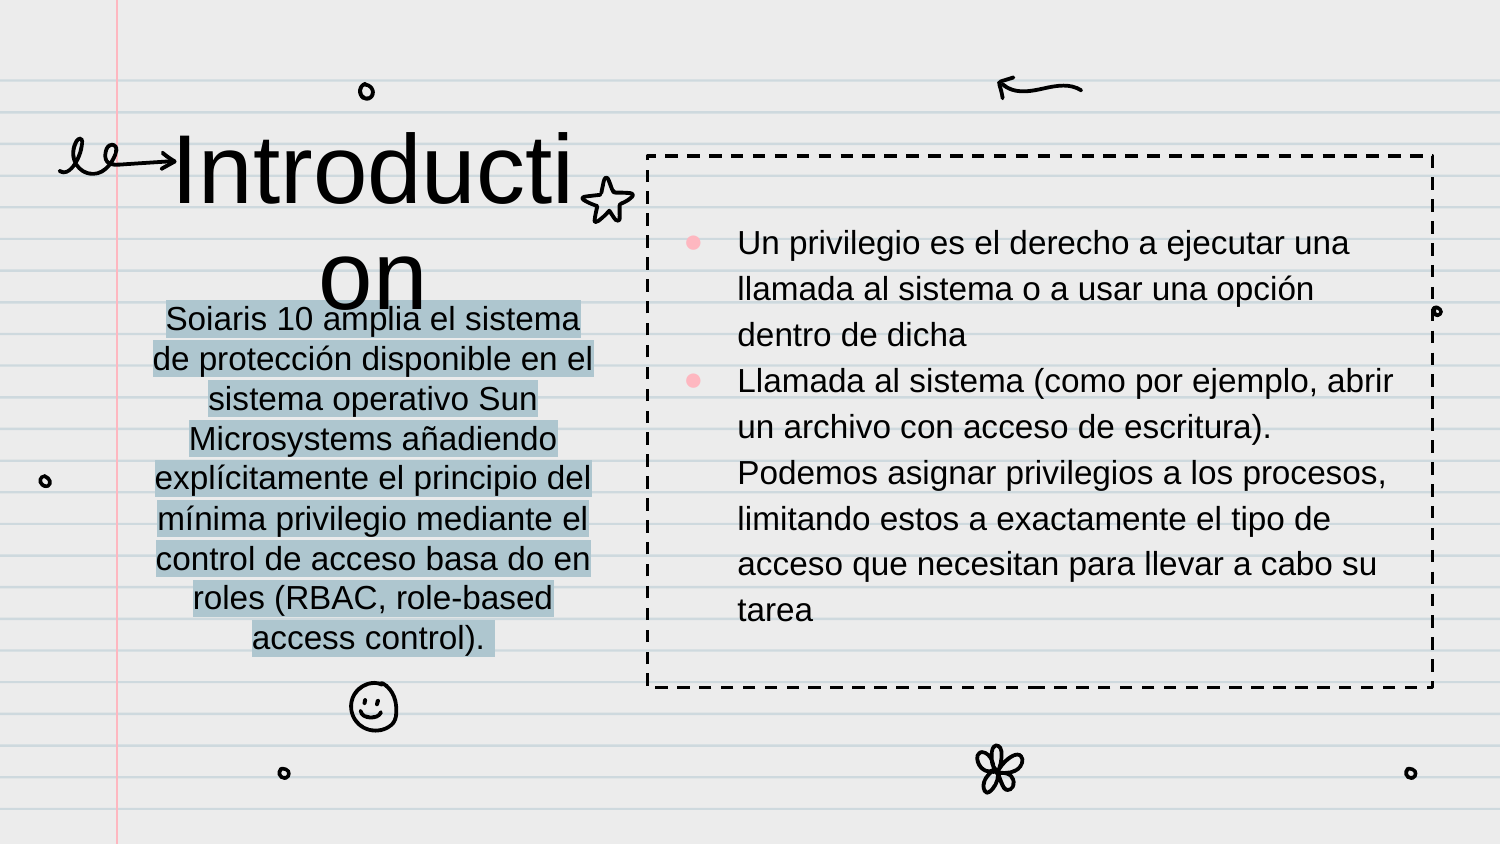

Un privilegio es el derecho a ejecutar una llamada al sistema o a usar una opción dentro de dicha
Llamada al sistema (como por ejemplo, abrir un archivo con acceso de escritura). Podemos asignar privilegios a los procesos, limitando estos a exactamente el tipo de acceso que necesitan para llevar a cabo su tarea
# Introduction
Soiaris 10 amplia el sistema de protección disponible en el sistema operativo Sun Microsystems añadiendo explícitamente el principio del mínima privilegio mediante el control de acceso basa­ do en roles (RBAC, role-based access control).